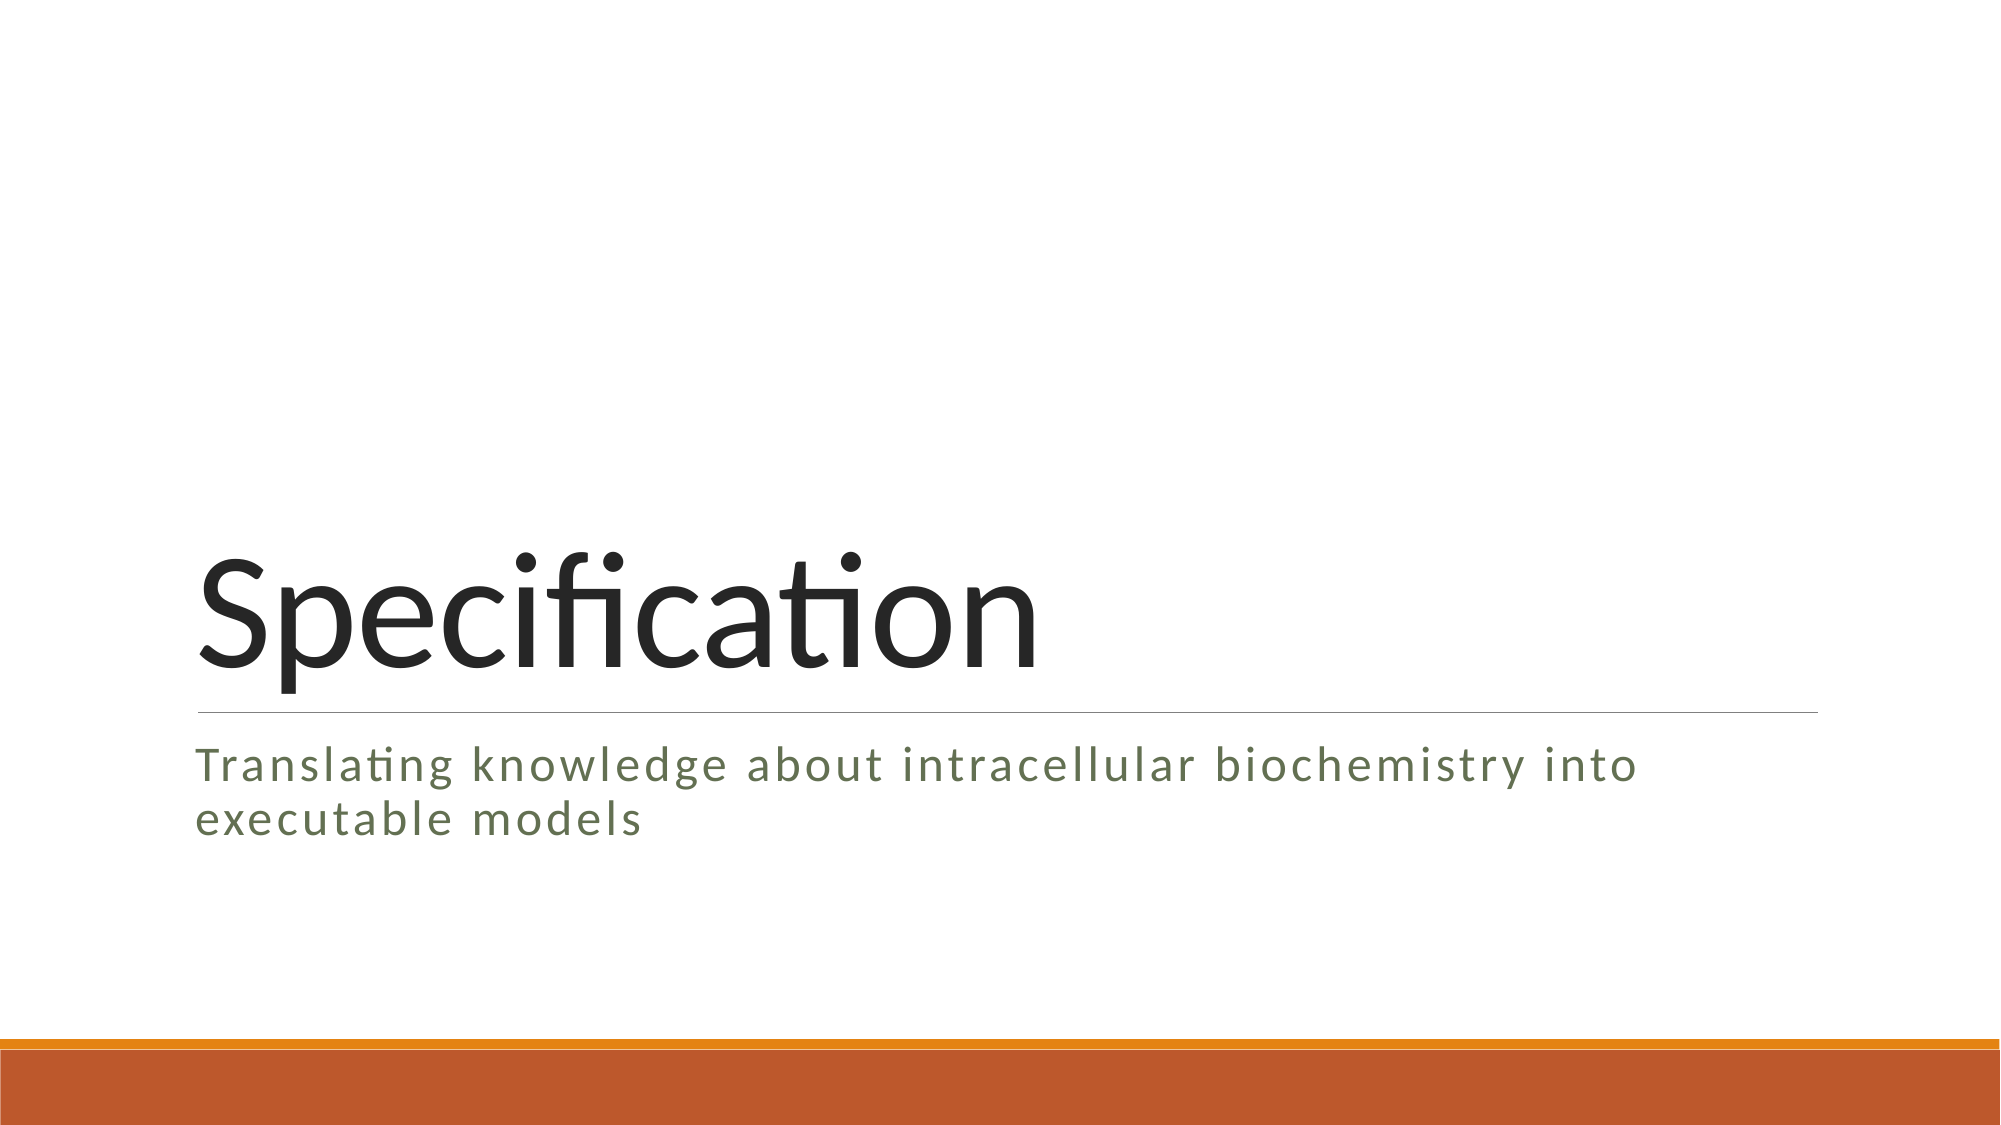

# Specification
Translating knowledge about intracellular biochemistry into executable models